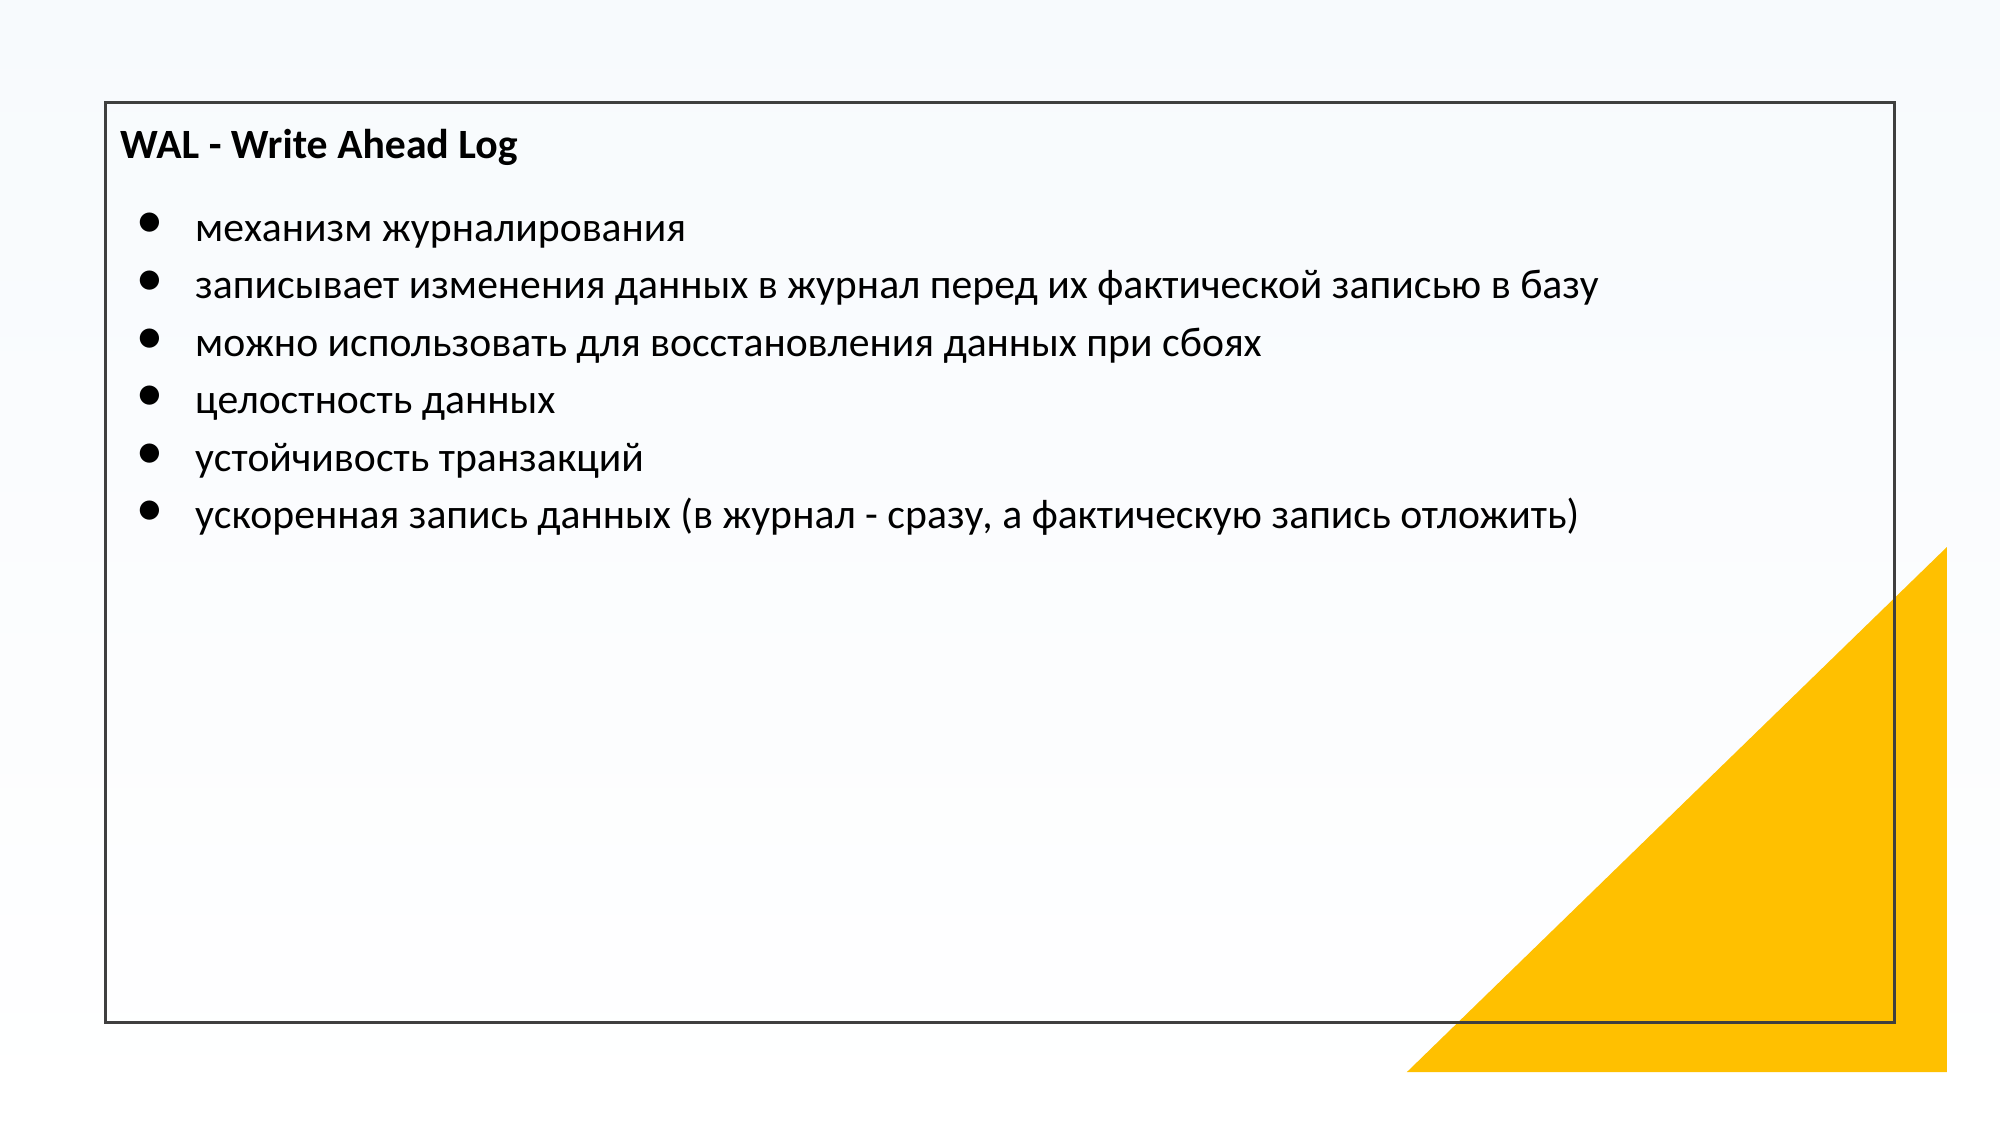

WAL - Write Ahead Log
механизм журналирования
записывает изменения данных в журнал перед их фактической записью в базу
можно использовать для восстановления данных при сбоях
целостность данных
устойчивость транзакций
ускоренная запись данных (в журнал - сразу, а фактическую запись отложить)